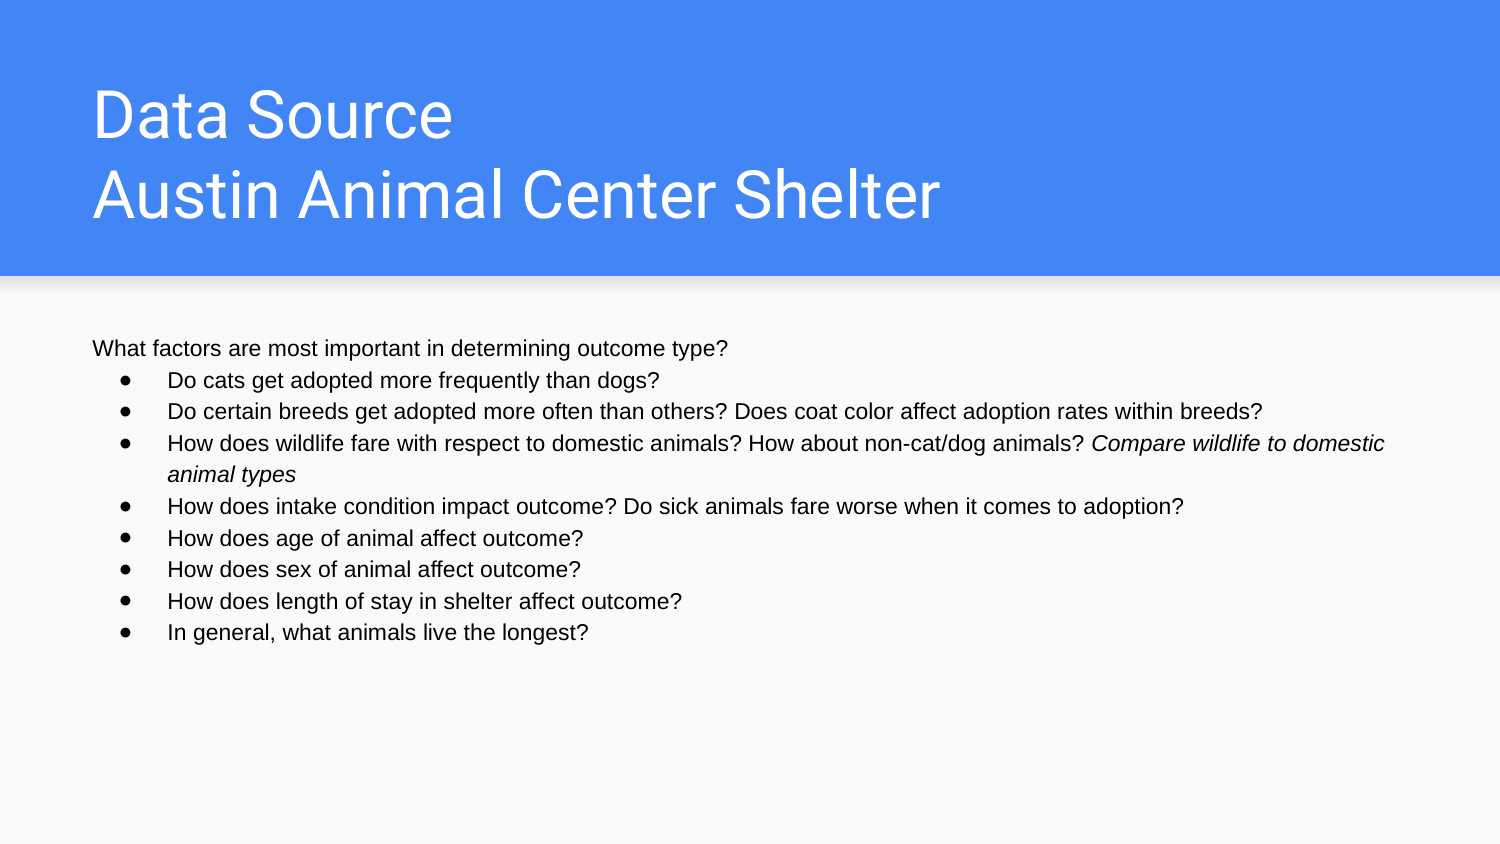

# Data Source
Austin Animal Center Shelter
What factors are most important in determining outcome type?
Do cats get adopted more frequently than dogs?
Do certain breeds get adopted more often than others? Does coat color affect adoption rates within breeds?
How does wildlife fare with respect to domestic animals? How about non-cat/dog animals? Compare wildlife to domestic animal types
How does intake condition impact outcome? Do sick animals fare worse when it comes to adoption?
How does age of animal affect outcome?
How does sex of animal affect outcome?
How does length of stay in shelter affect outcome?
In general, what animals live the longest?